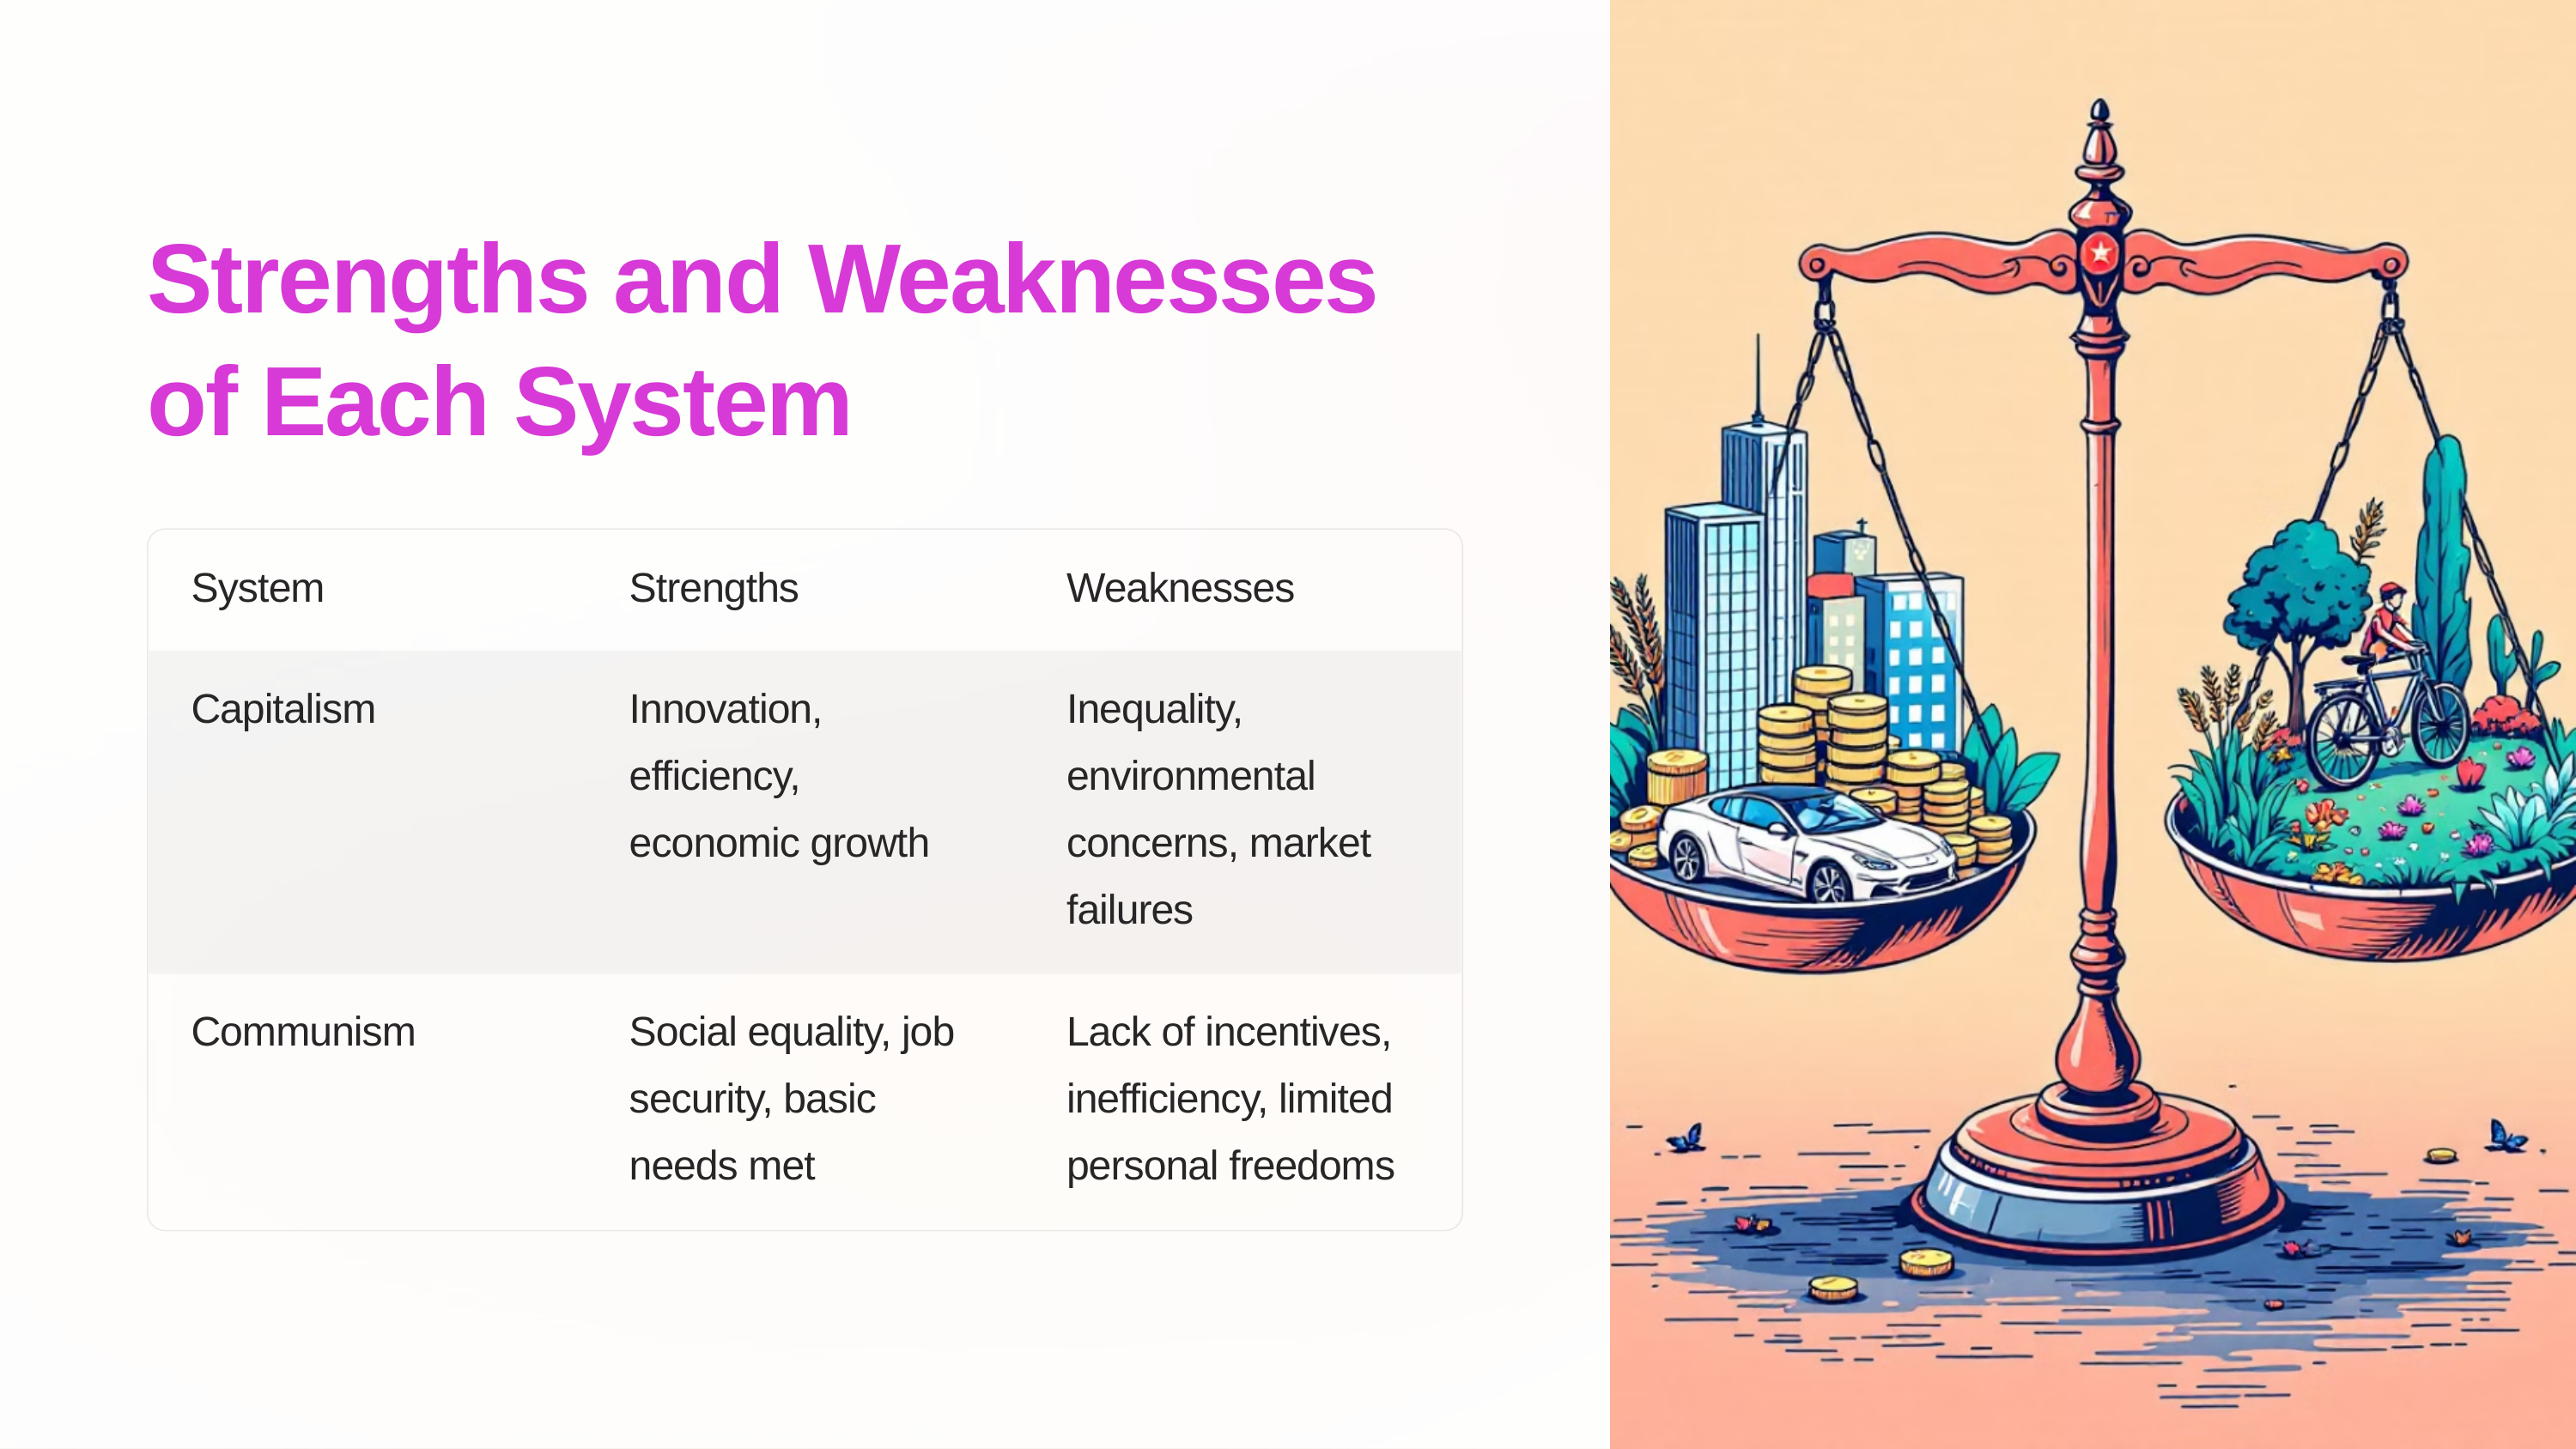

Strengths and Weaknesses of Each System

System
Strengths
Weaknesses

Capitalism
Innovation, efficiency, economic growth
Inequality, environmental concerns, market failures

Communism
Social equality, job security, basic needs met
Lack of incentives, inefficiency, limited personal freedoms